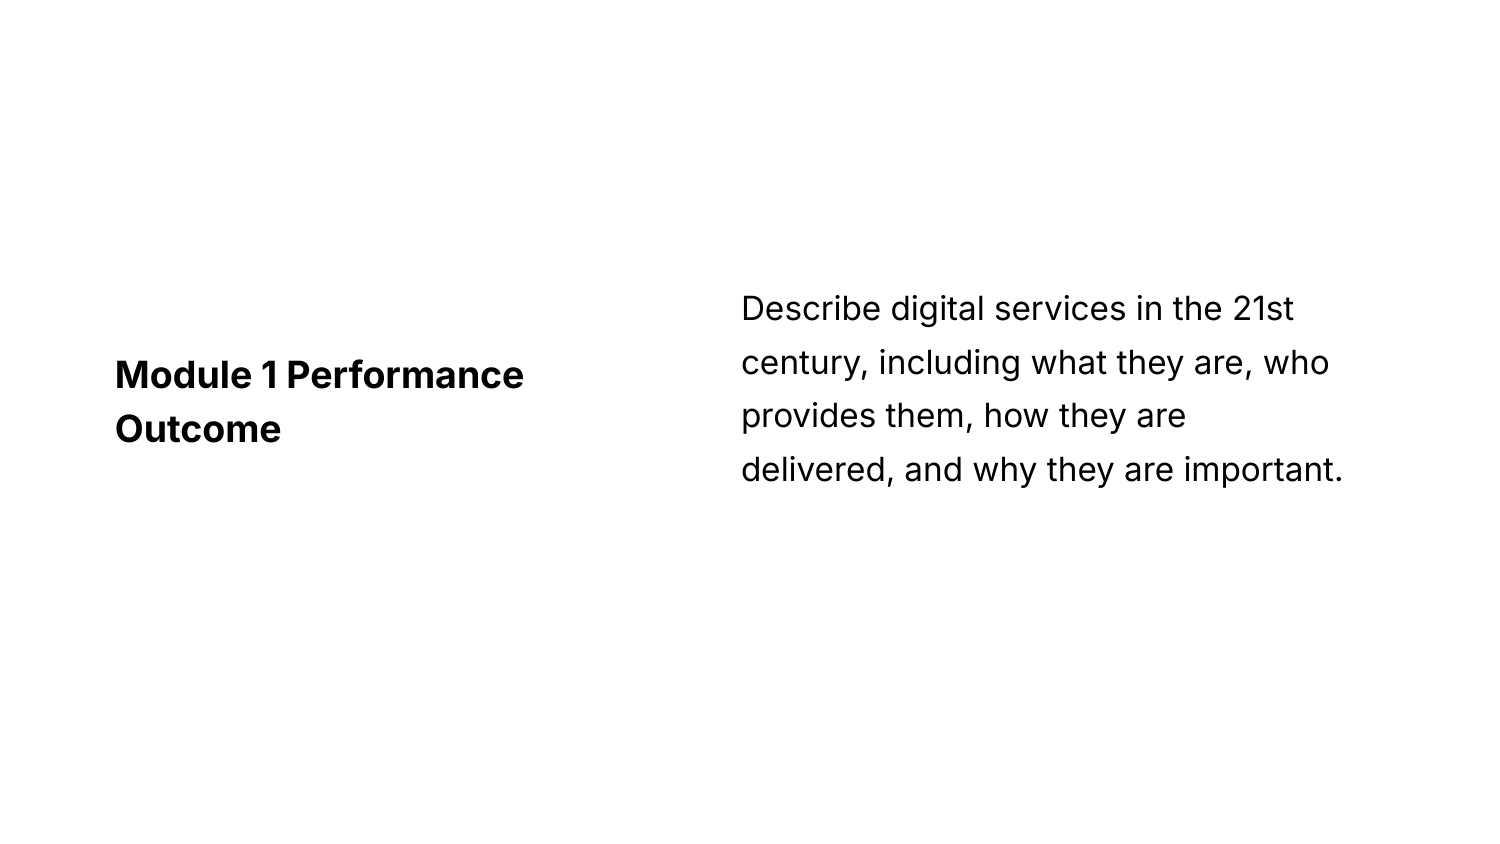

Describe digital services in the 21st century, including what they are, who provides them, how they are delivered, and why they are important.

Module 1 Performance Outcome